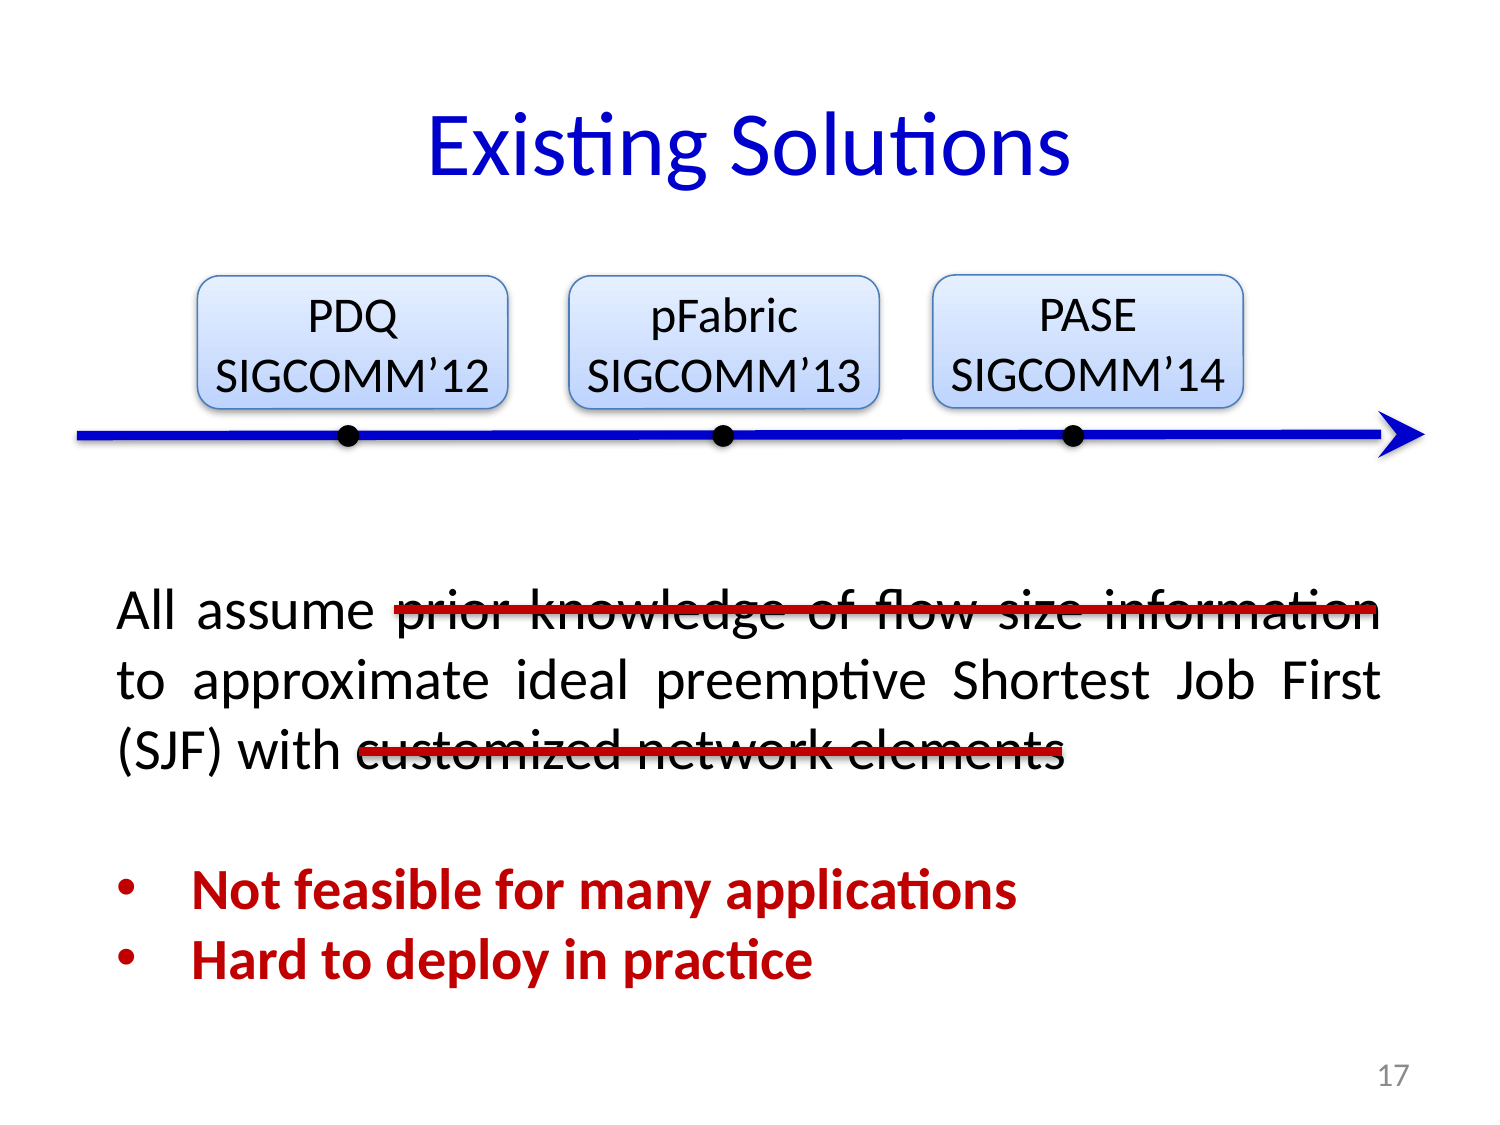

# Existing Solutions
PASE
SIGCOMM’14
PDQ
SIGCOMM’12
pFabric
SIGCOMM’13

All assume prior knowledge of flow size information to approximate ideal preemptive Shortest Job First (SJF) with customized network elements

Not feasible for many applications
Hard to deploy in practice

17